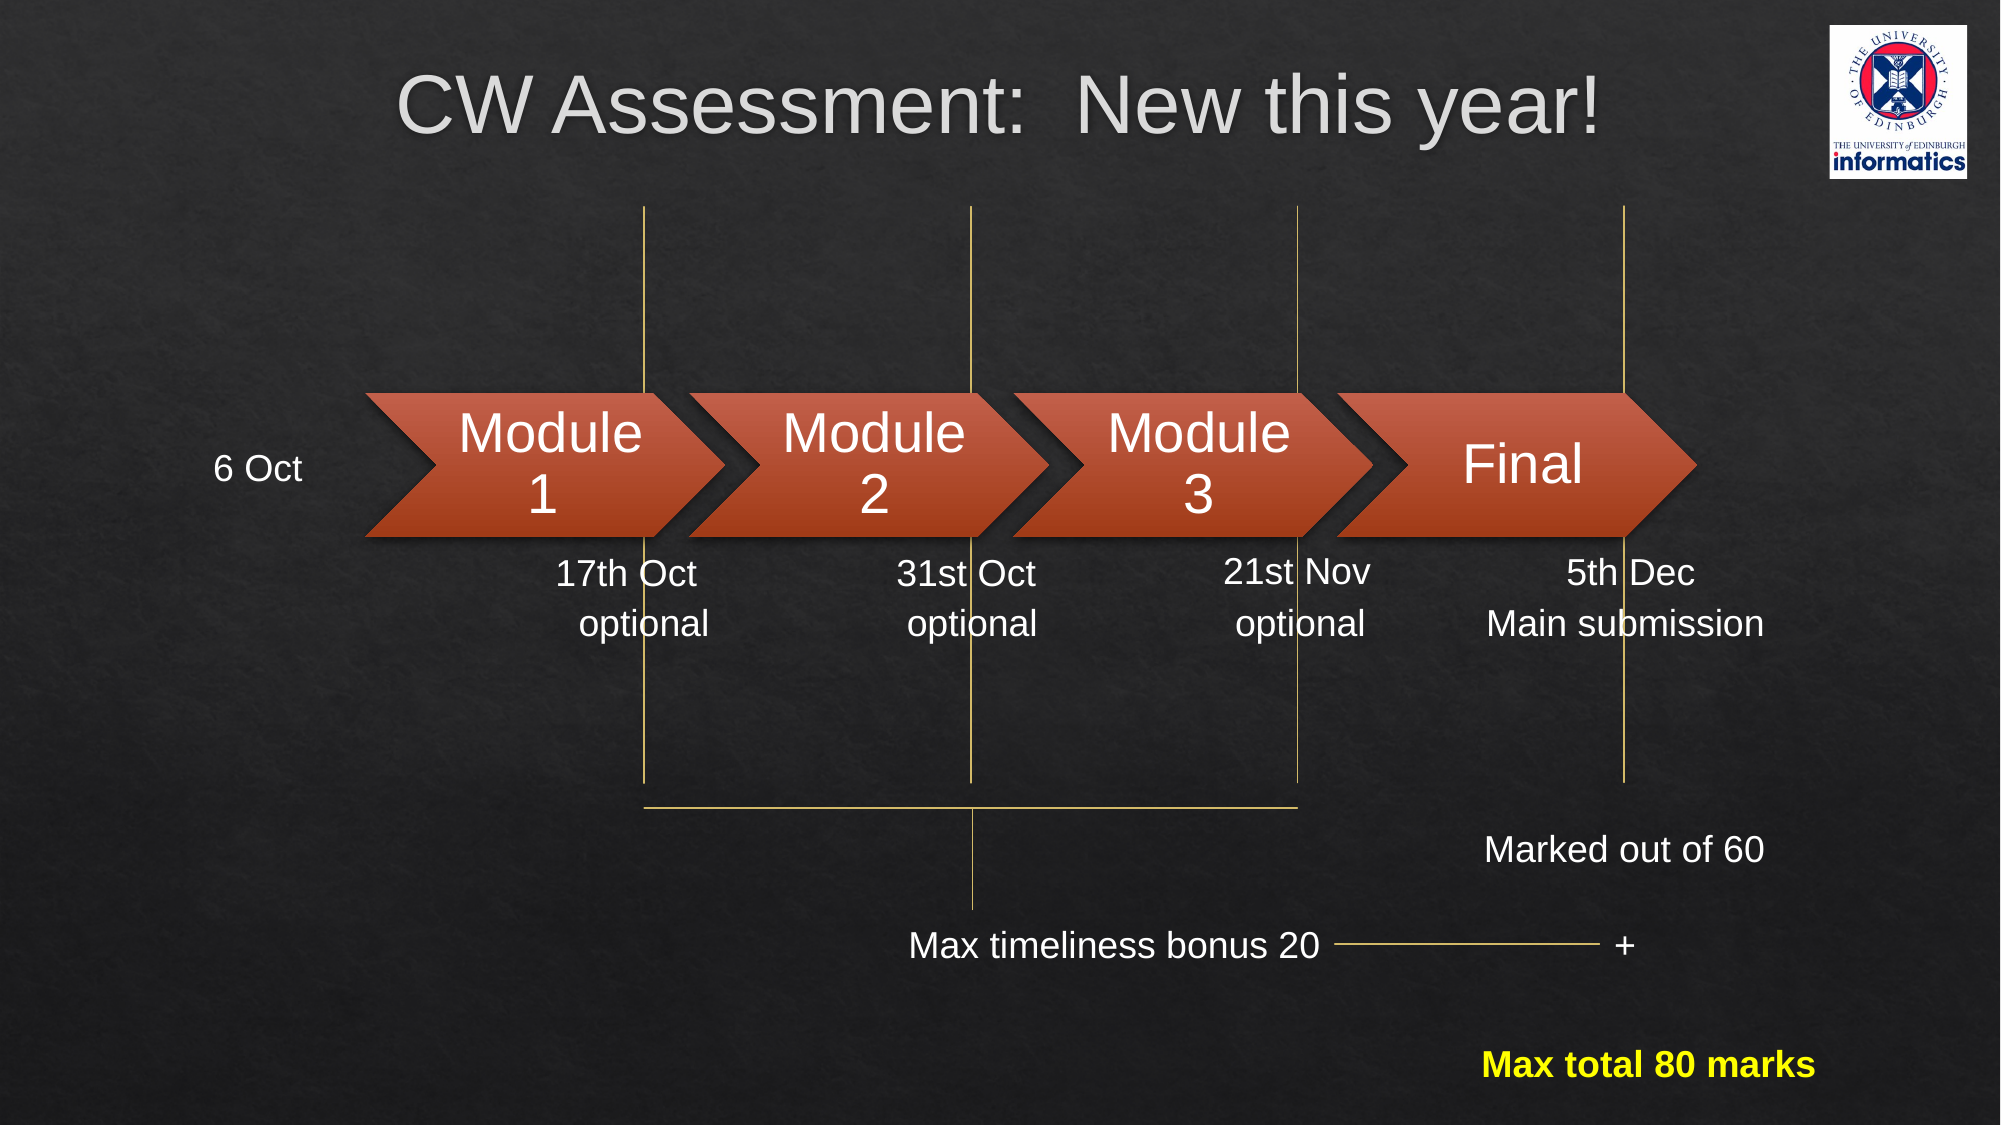

# CW Assessment:  New this year!
Module 1
Module 2
Module 3
Final
6 Oct
21st Nov
5th Dec
17th Oct
31st Oct
Main submission
optional
optional
optional
Marked out of 60
Max timeliness bonus 20
+
Max total 80 marks